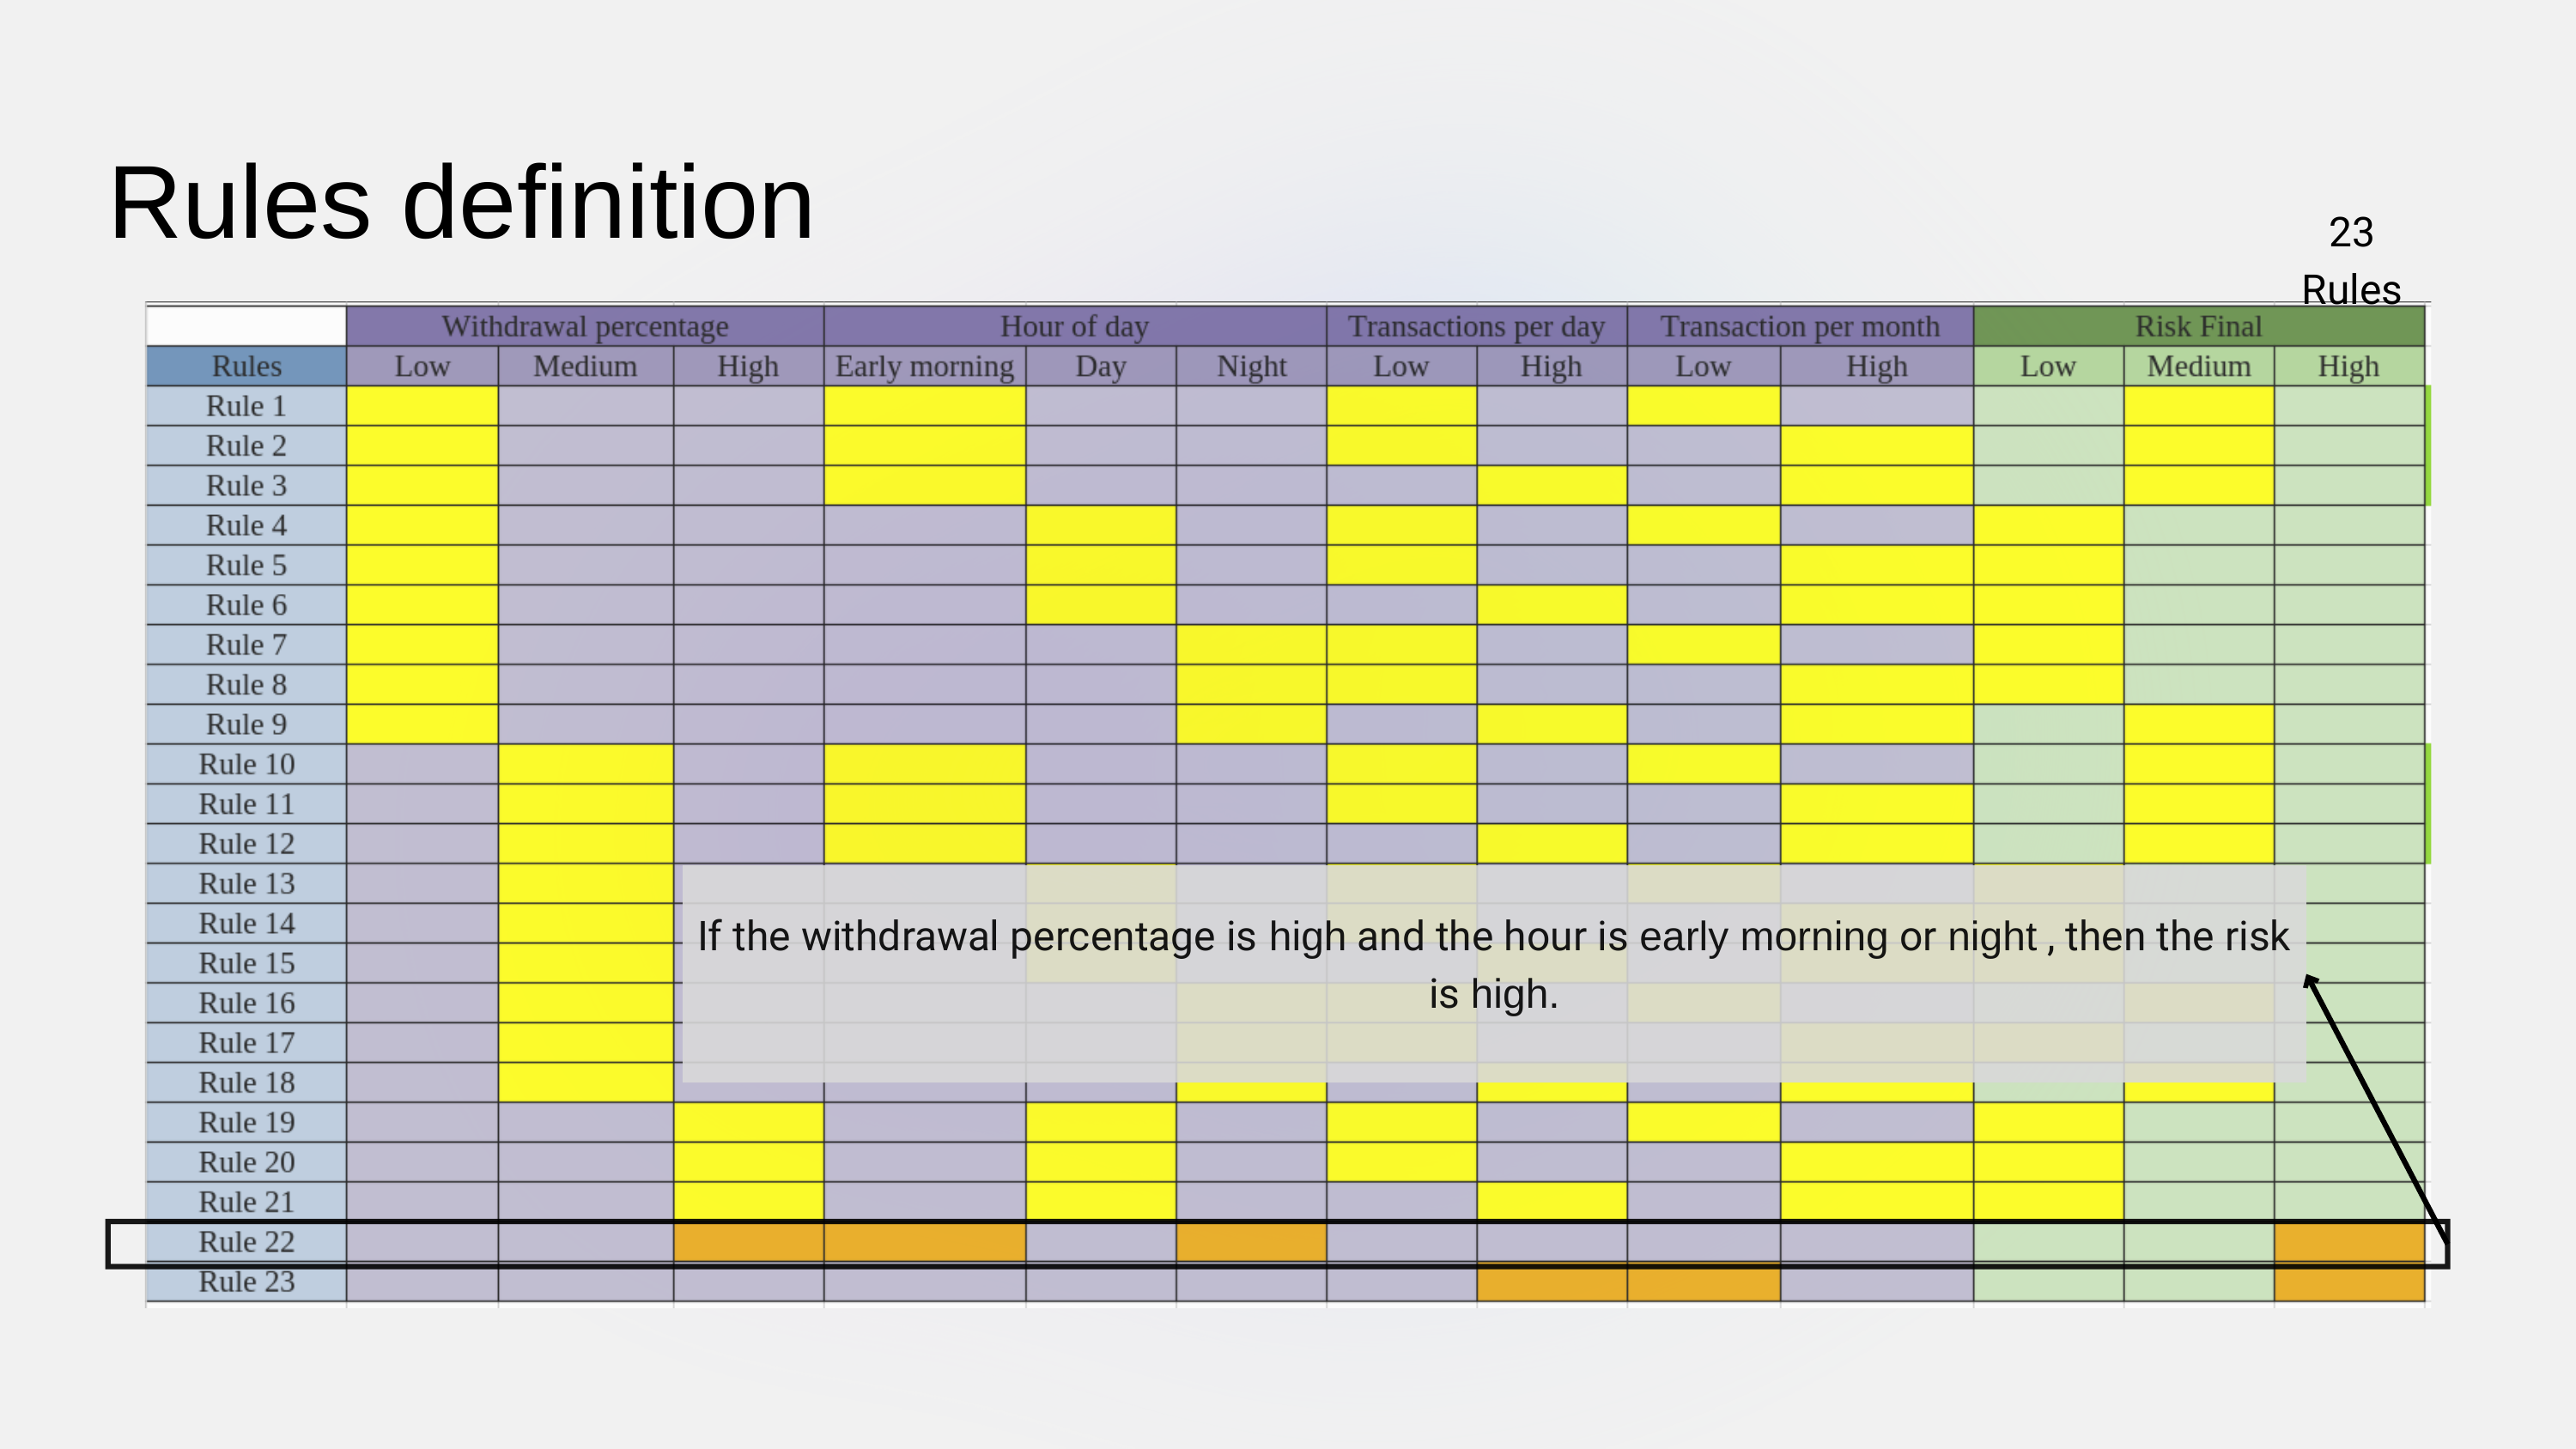

Rules definition
23 Rules

If the withdrawal percentage is high and the hour is early morning or night , then the risk is high.